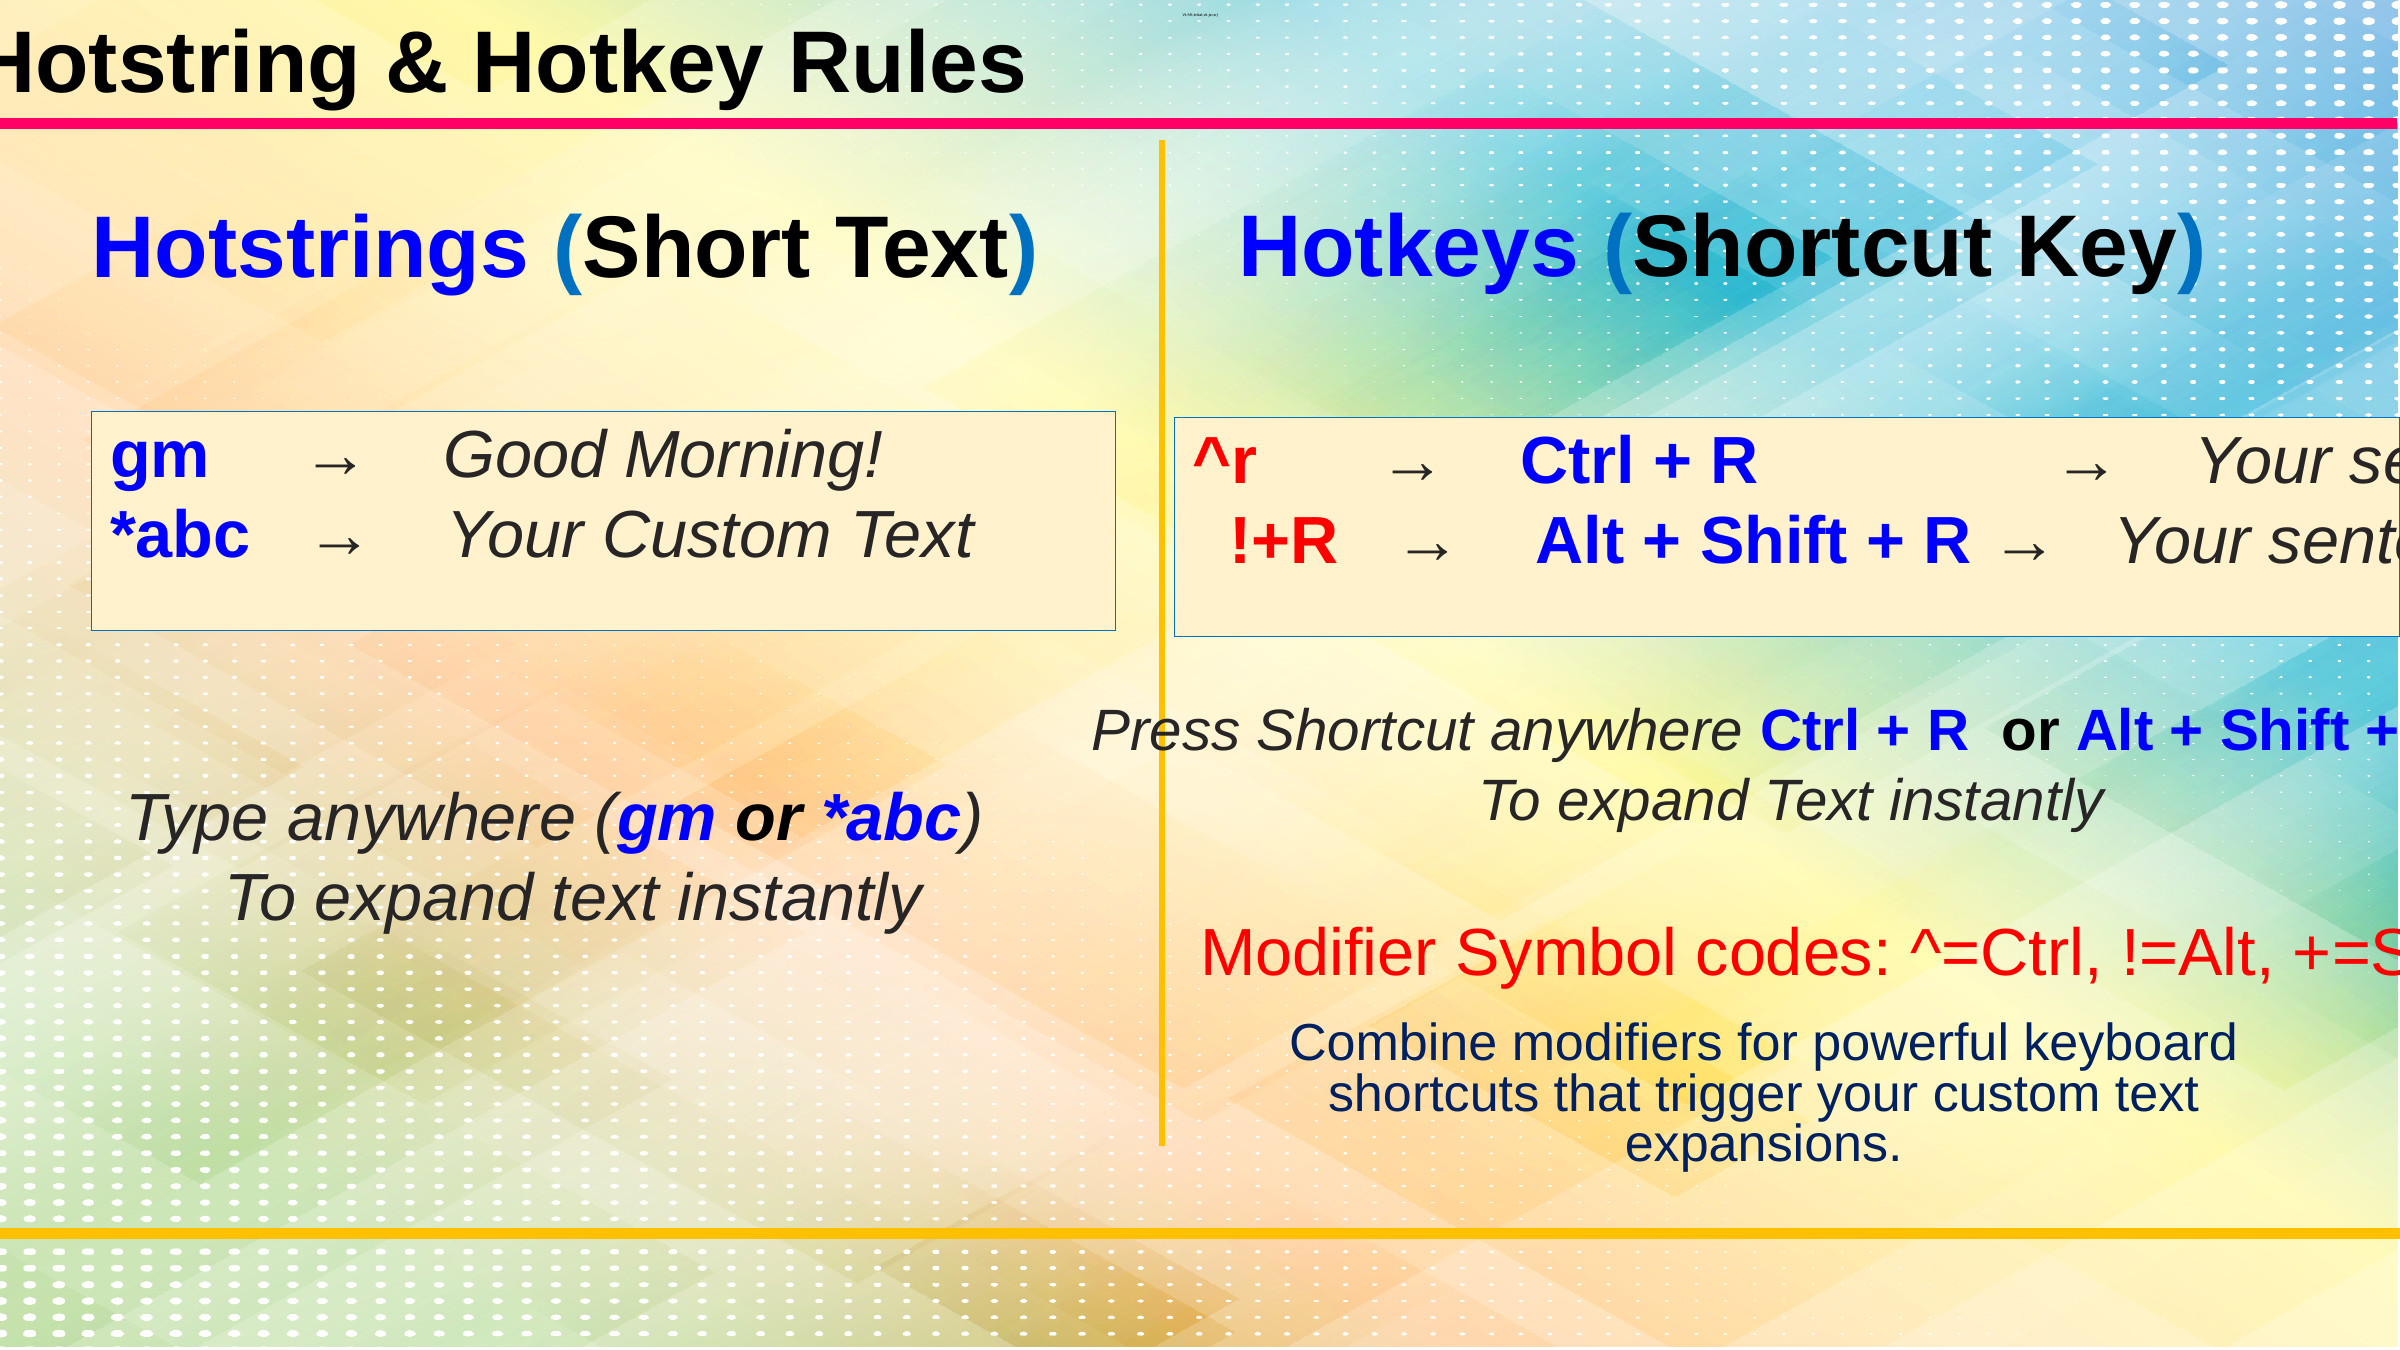

Hotstring & Hotkey Rules

Hotkeys (Shortcut Key)
Hotstrings (Short Text)
 gm     →    Good Morning!
 *abc   →    Your Custom Text

 ^r 	   →    Ctrl + R 	       →    Your sentence
   !+R   →    Alt + Shift + R →   Your sentence

Press Shortcut anywhere Ctrl + R  or Alt + Shift + R
  To expand Text instantly

Type anywhere (gm or *abc)
To expand text instantly
Modifier Symbol codes: ^=Ctrl, !=Alt, +=Shift
Combine modifiers for powerful keyboard shortcuts that trigger your custom text expansions.